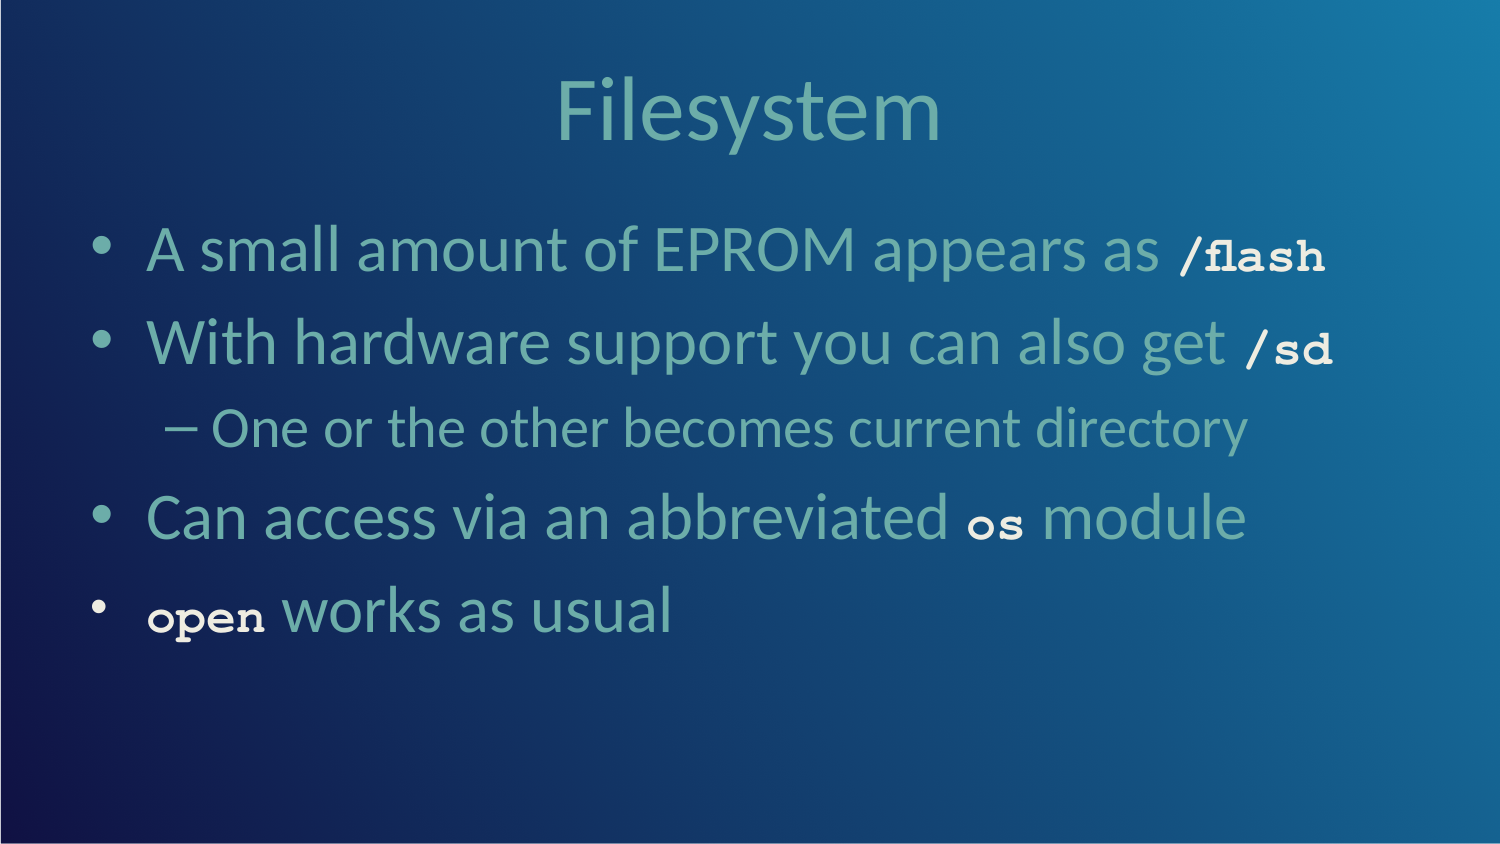

# Filesystem
A small amount of EPROM appears as /flash
With hardware support you can also get /sd
One or the other becomes current directory
Can access via an abbreviated os module
open works as usual